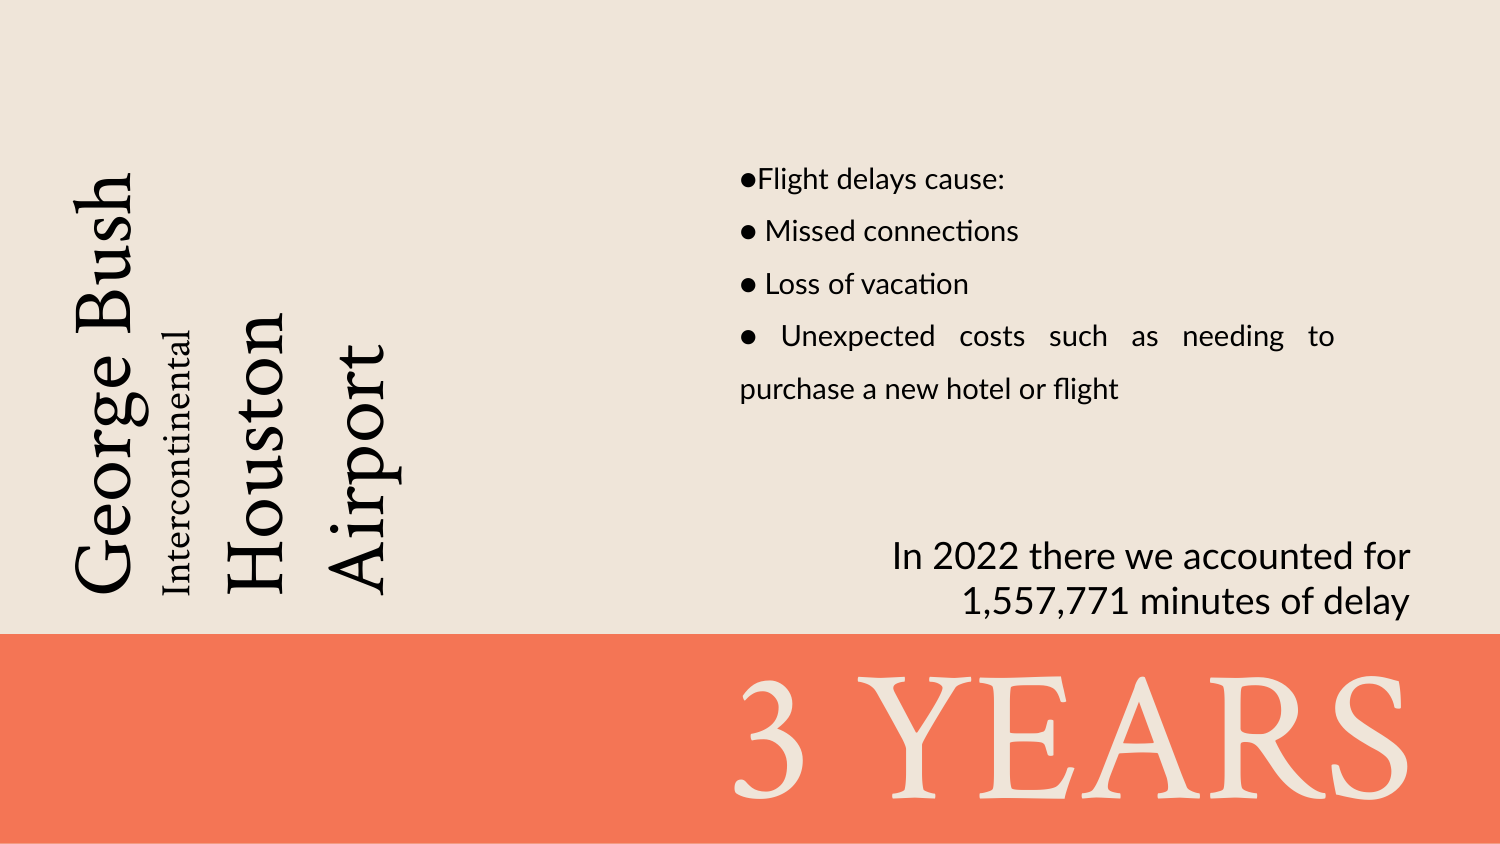

George Bush Intercontinental
Houston Airport

●Flight delays cause:
● Missed connections
● Loss of vacation
● Unexpected costs such as needing to purchase a new hotel or flight
In 2022 there we accounted for 1,557,771 minutes of delay
3 YEARS